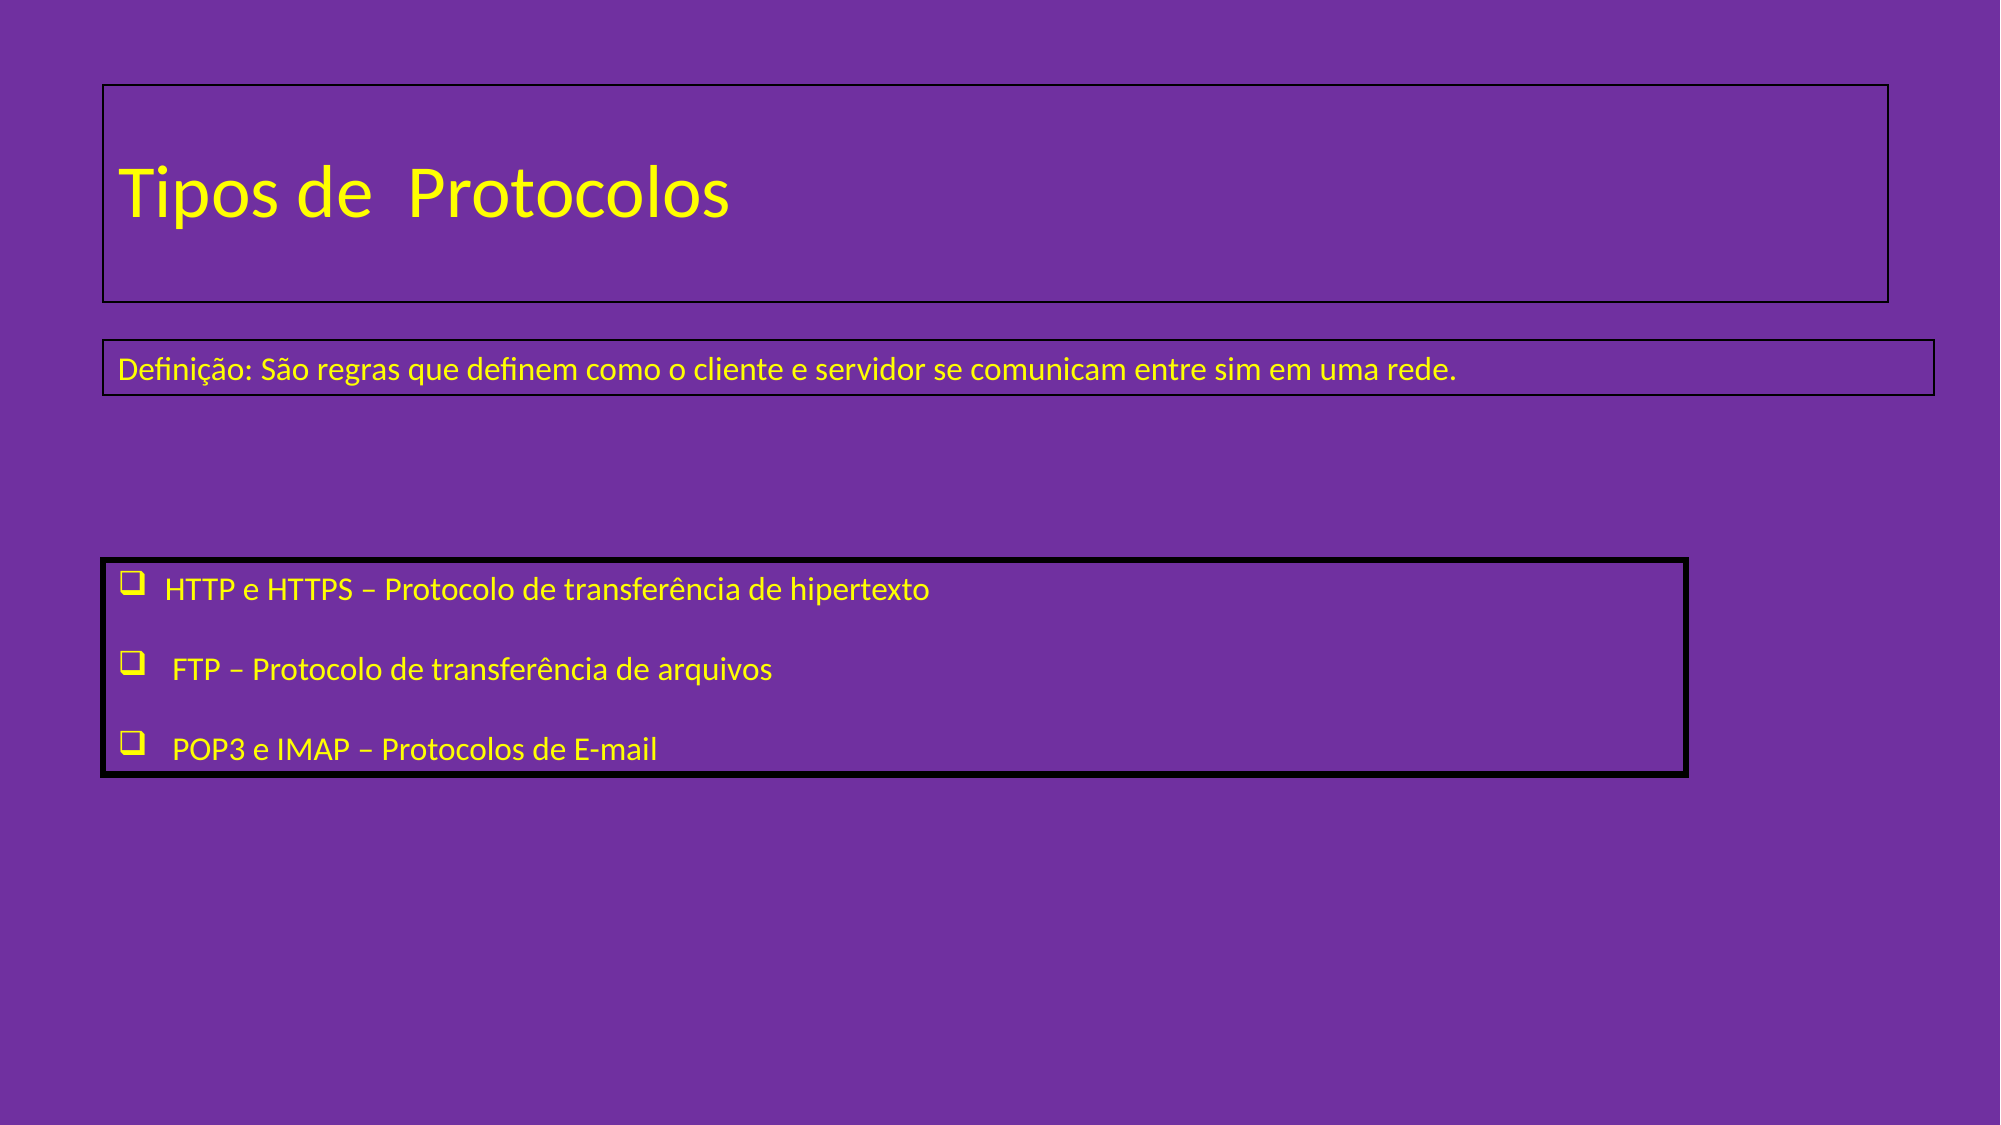

# Tipos de  Protocolos
Definição: São regras que definem como o cliente e servidor se comunicam entre sim em uma rede.
HTTP e HTTPS – Protocolo de transferência de hipertexto

 FTP – Protocolo de transferência de arquivos

 POP3 e IMAP – Protocolos de E-mail